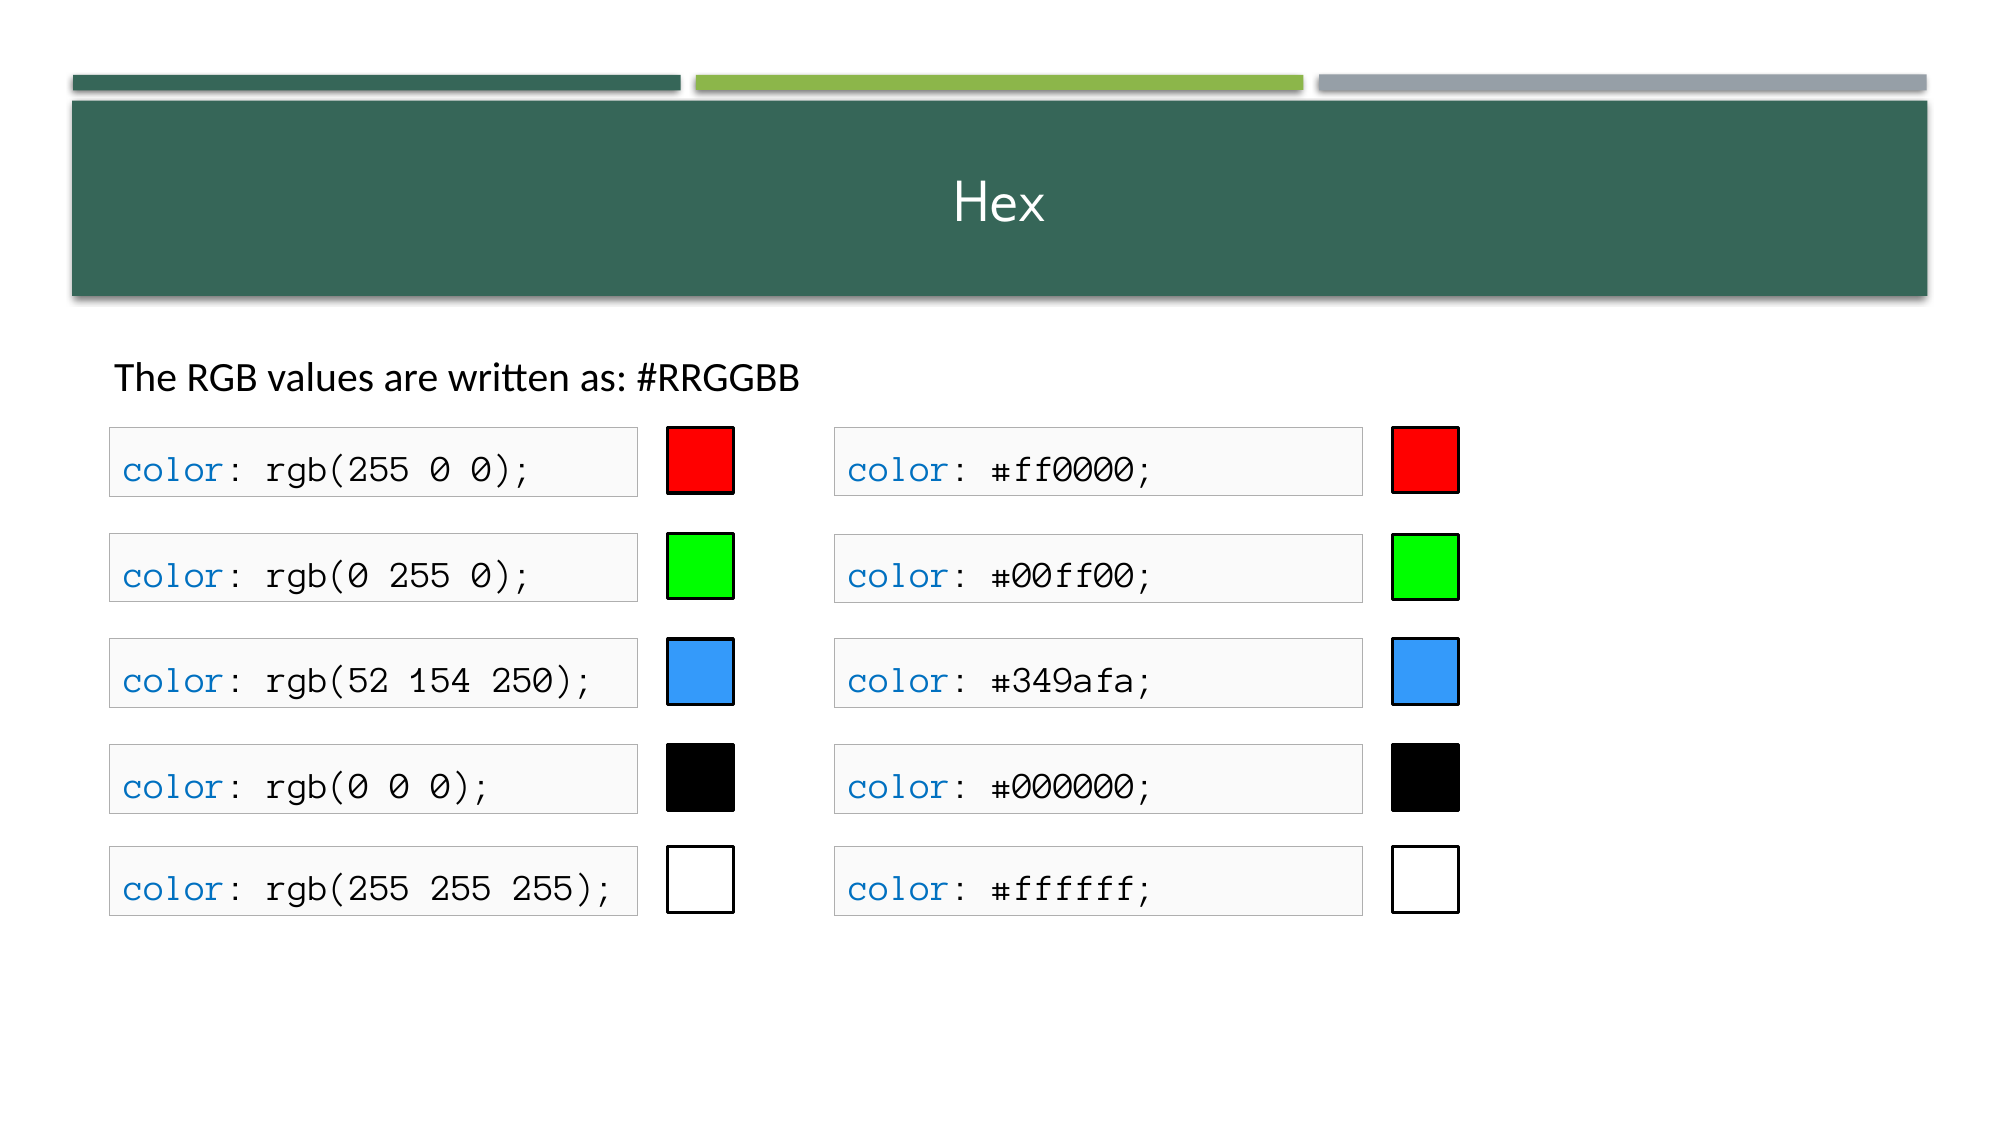

# Hex
The RGB values are written as: #RRGGBB
color: #ff0000;

color: rgb(255 0 0);

color: rgb(0 255 0);

color: #00ff00;

color: #349afa;

color: rgb(52 154 250);

color: rgb(0 0 0);

color: #000000;

color: rgb(255 255 255);

color: #ffffff;